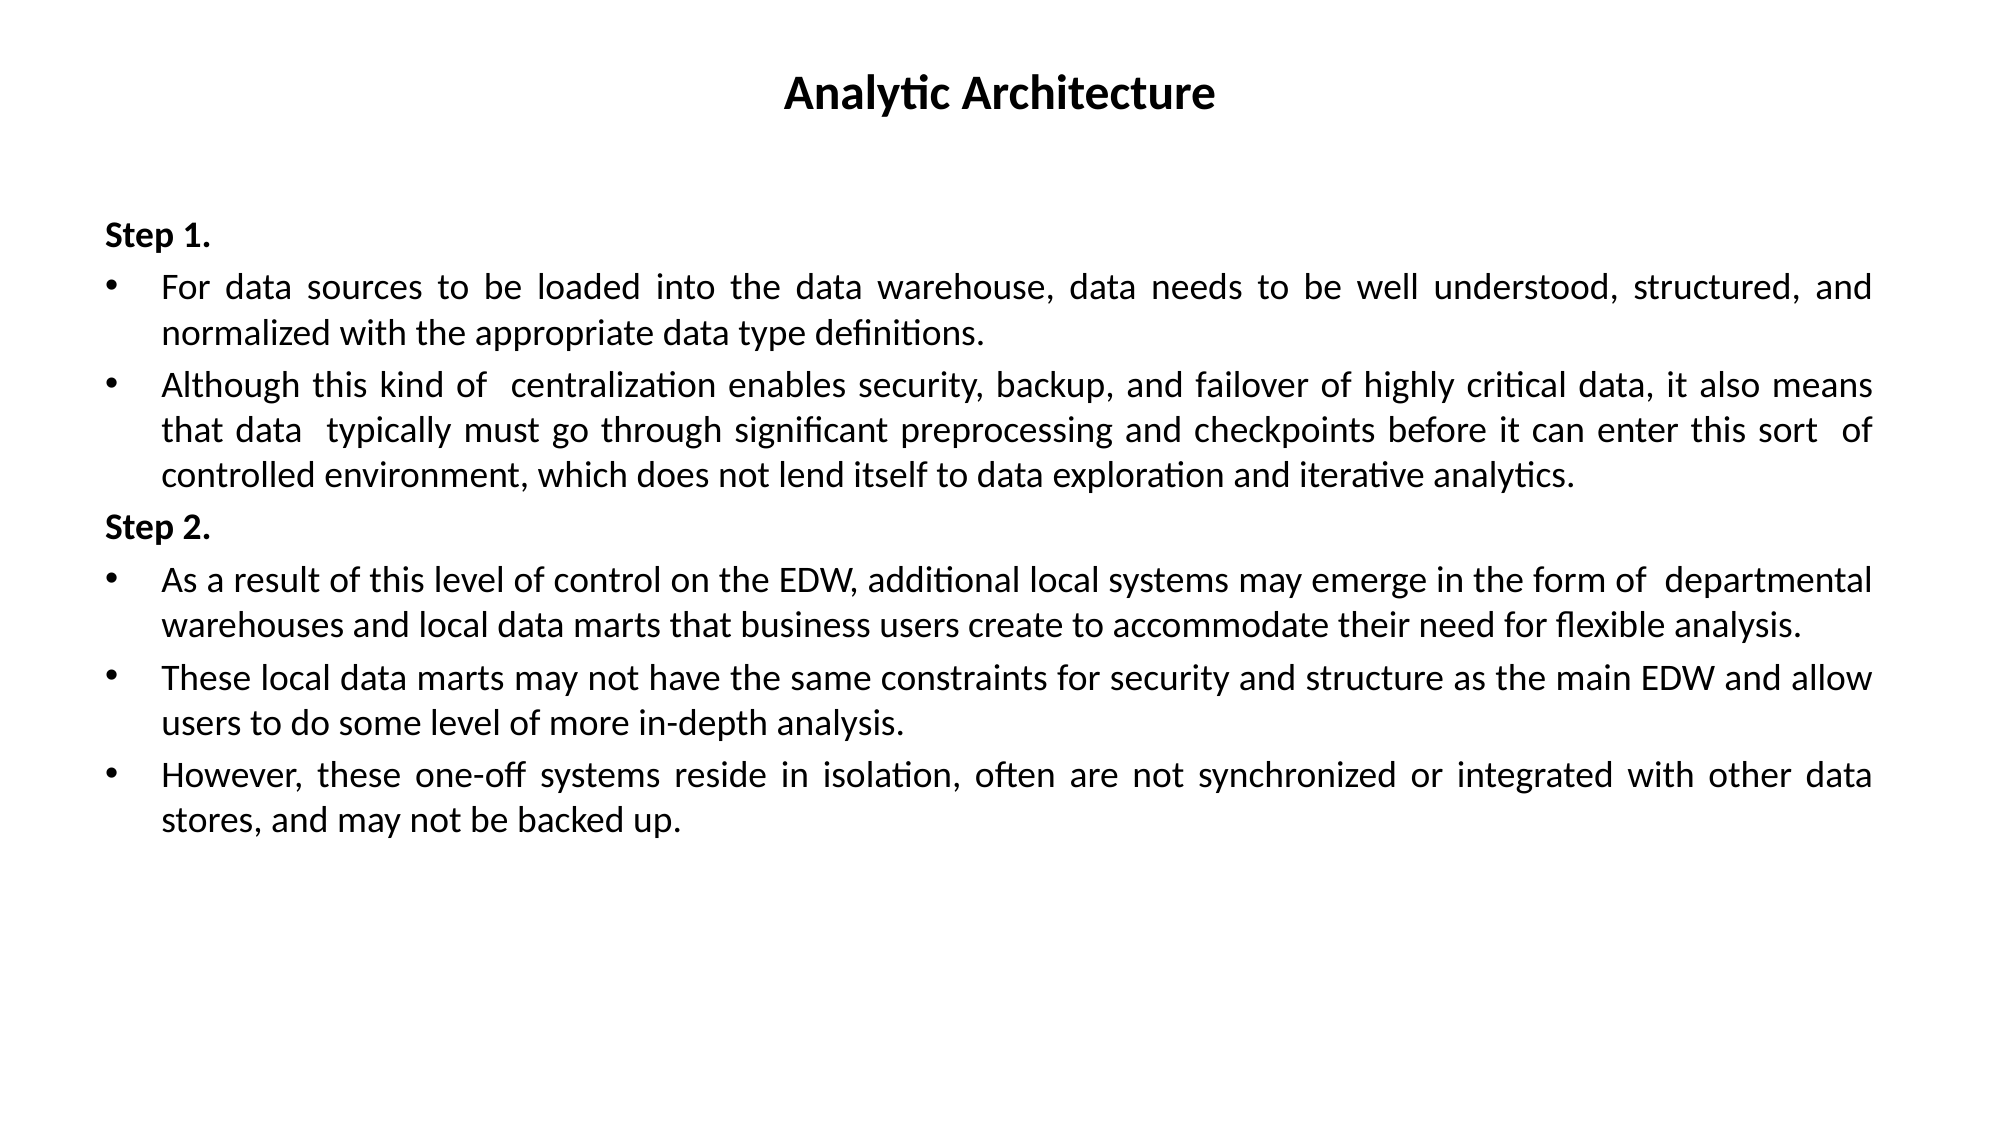

# Analytic Architecture
Step 1.
For data sources to be loaded into the data warehouse, data needs to be well understood, structured, and normalized with the appropriate data type definitions.
Although this kind of  centralization enables security, backup, and failover of highly critical data, it also means that data  typically must go through significant preprocessing and checkpoints before it can enter this sort  of controlled environment, which does not lend itself to data exploration and iterative analytics.
Step 2.
As a result of this level of control on the EDW, additional local systems may emerge in the form of  departmental warehouses and local data marts that business users create to accommodate their need for flexible analysis.
These local data marts may not have the same constraints for security and structure as the main EDW and allow users to do some level of more in-depth analysis.
However, these one-off systems reside in isolation, often are not synchronized or integrated with other data stores, and may not be backed up.